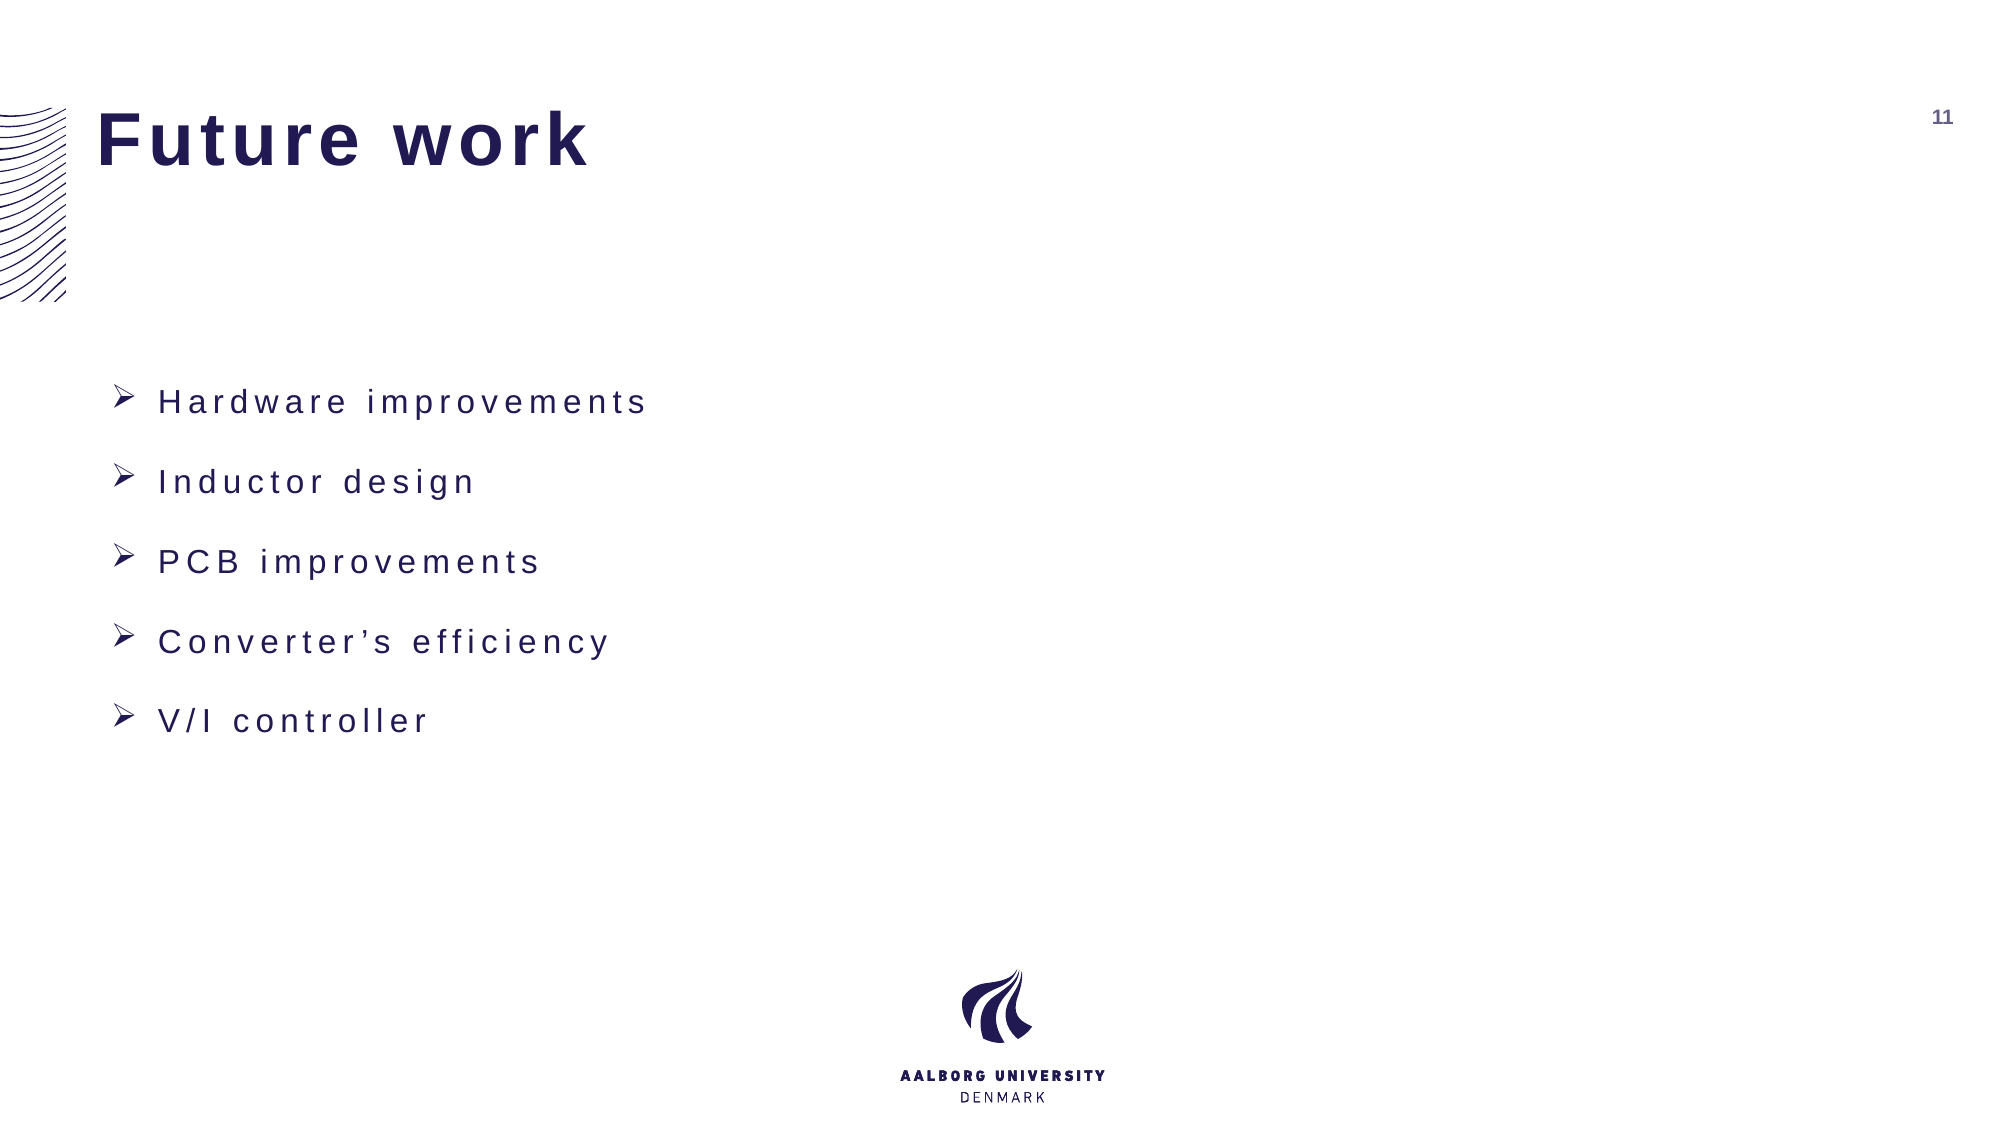

# Future work
11
Hardware improvements

Inductor design

PCB improvements

Converter’s efficiency

V/I controller